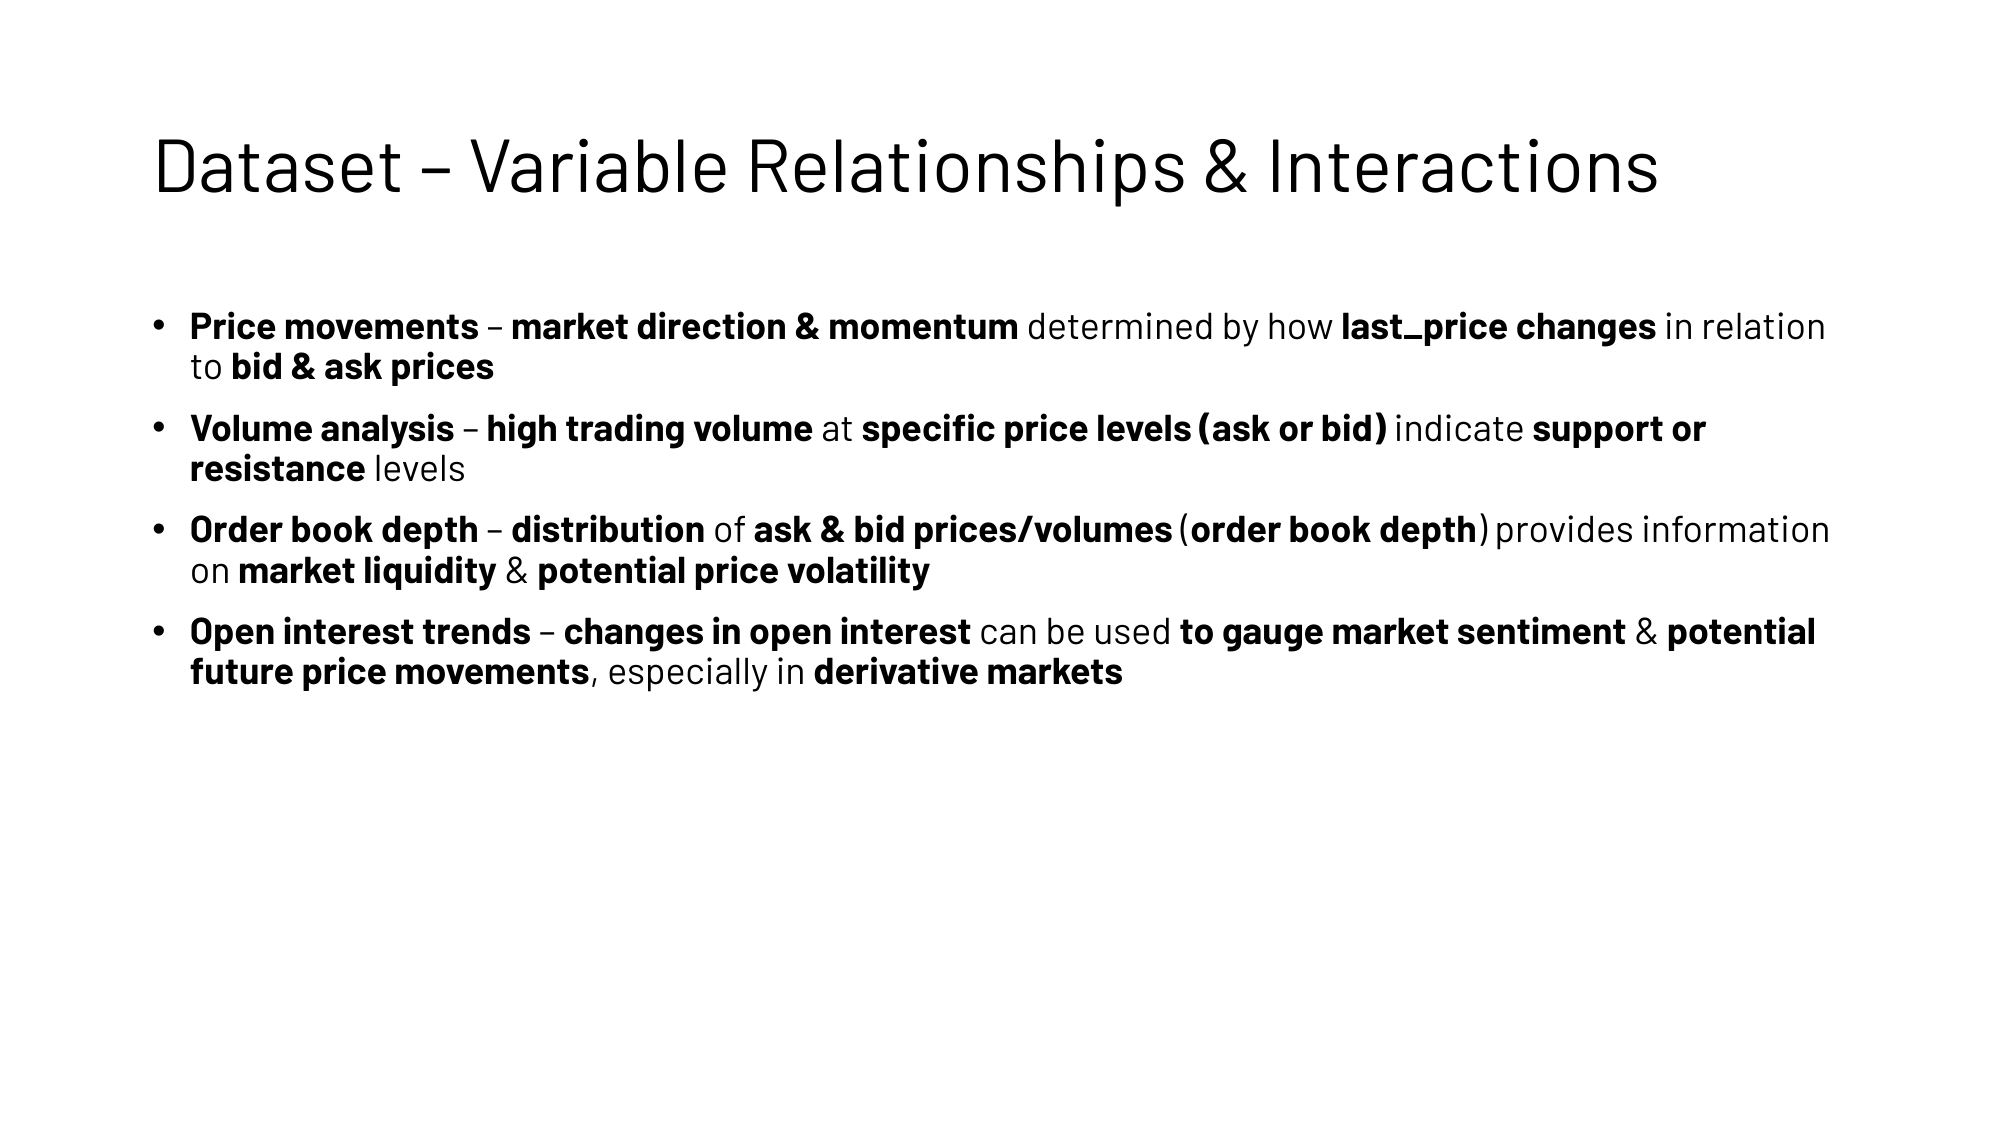

# Dataset – Variable Relationships & Interactions
Price movements – market direction & momentum determined by how last_price changes in relation to bid & ask prices
Volume analysis – high trading volume at specific price levels (ask or bid) indicate support or resistance levels
Order book depth – distribution of ask & bid prices/volumes (order book depth) provides information on market liquidity & potential price volatility
Open interest trends – changes in open interest can be used to gauge market sentiment & potential future price movements, especially in derivative markets